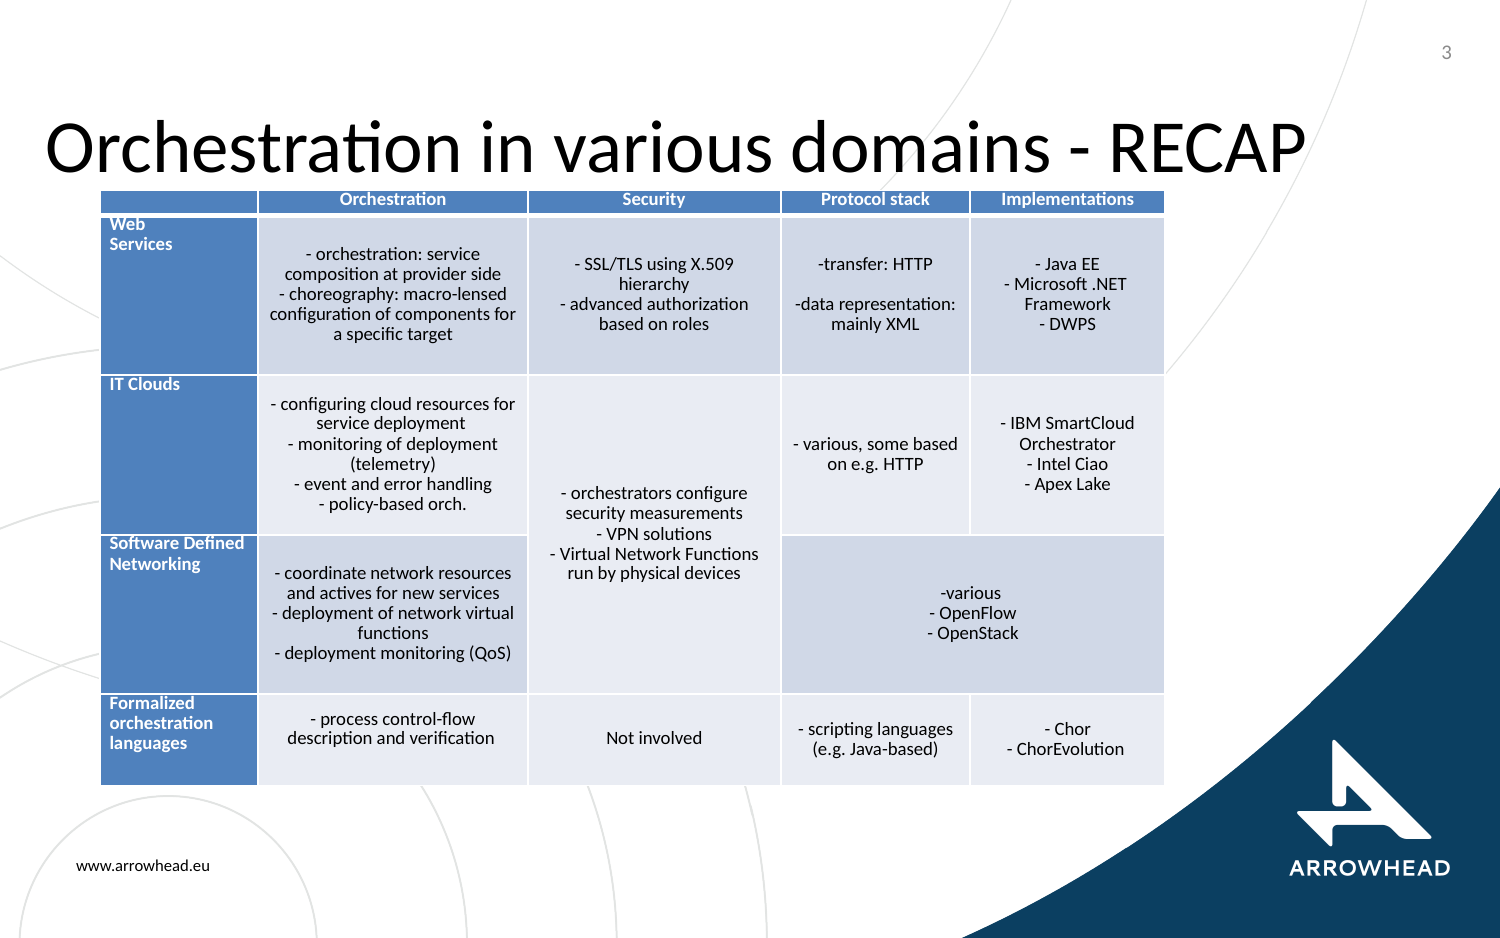

3
# Orchestration in various domains - RECAP
|  | Orchestration | Security | Protocol stack | Implementations |
| --- | --- | --- | --- | --- |
| Web Services | - orchestration: service composition at provider side - choreography: macro-lensed configuration of components for a specific target | - SSL/TLS using X.509 hierarchy - advanced authorization based on roles | -transfer: HTTP   -data representation: mainly XML | - Java EE - Microsoft .NET Framework - DWPS |
| IT Clouds | - configuring cloud resources for service deployment  - monitoring of deployment (telemetry) - event and error handling - policy-based orch. | - orchestrators configure security measurements - VPN solutions - Virtual Network Functions run by physical devices | - various, some based on e.g. HTTP | - IBM SmartCloud Orchestrator - Intel Ciao - Apex Lake |
| Software Defined Networking | - coordinate network resources and actives for new services - deployment of network virtual functions - deployment monitoring (QoS) |  | -various - OpenFlow - OpenStack |  |
| Formalized orchestration languages | - process control-flow description and verification | Not involved | - scripting languages (e.g. Java-based) | - Chor - ChorEvolution |